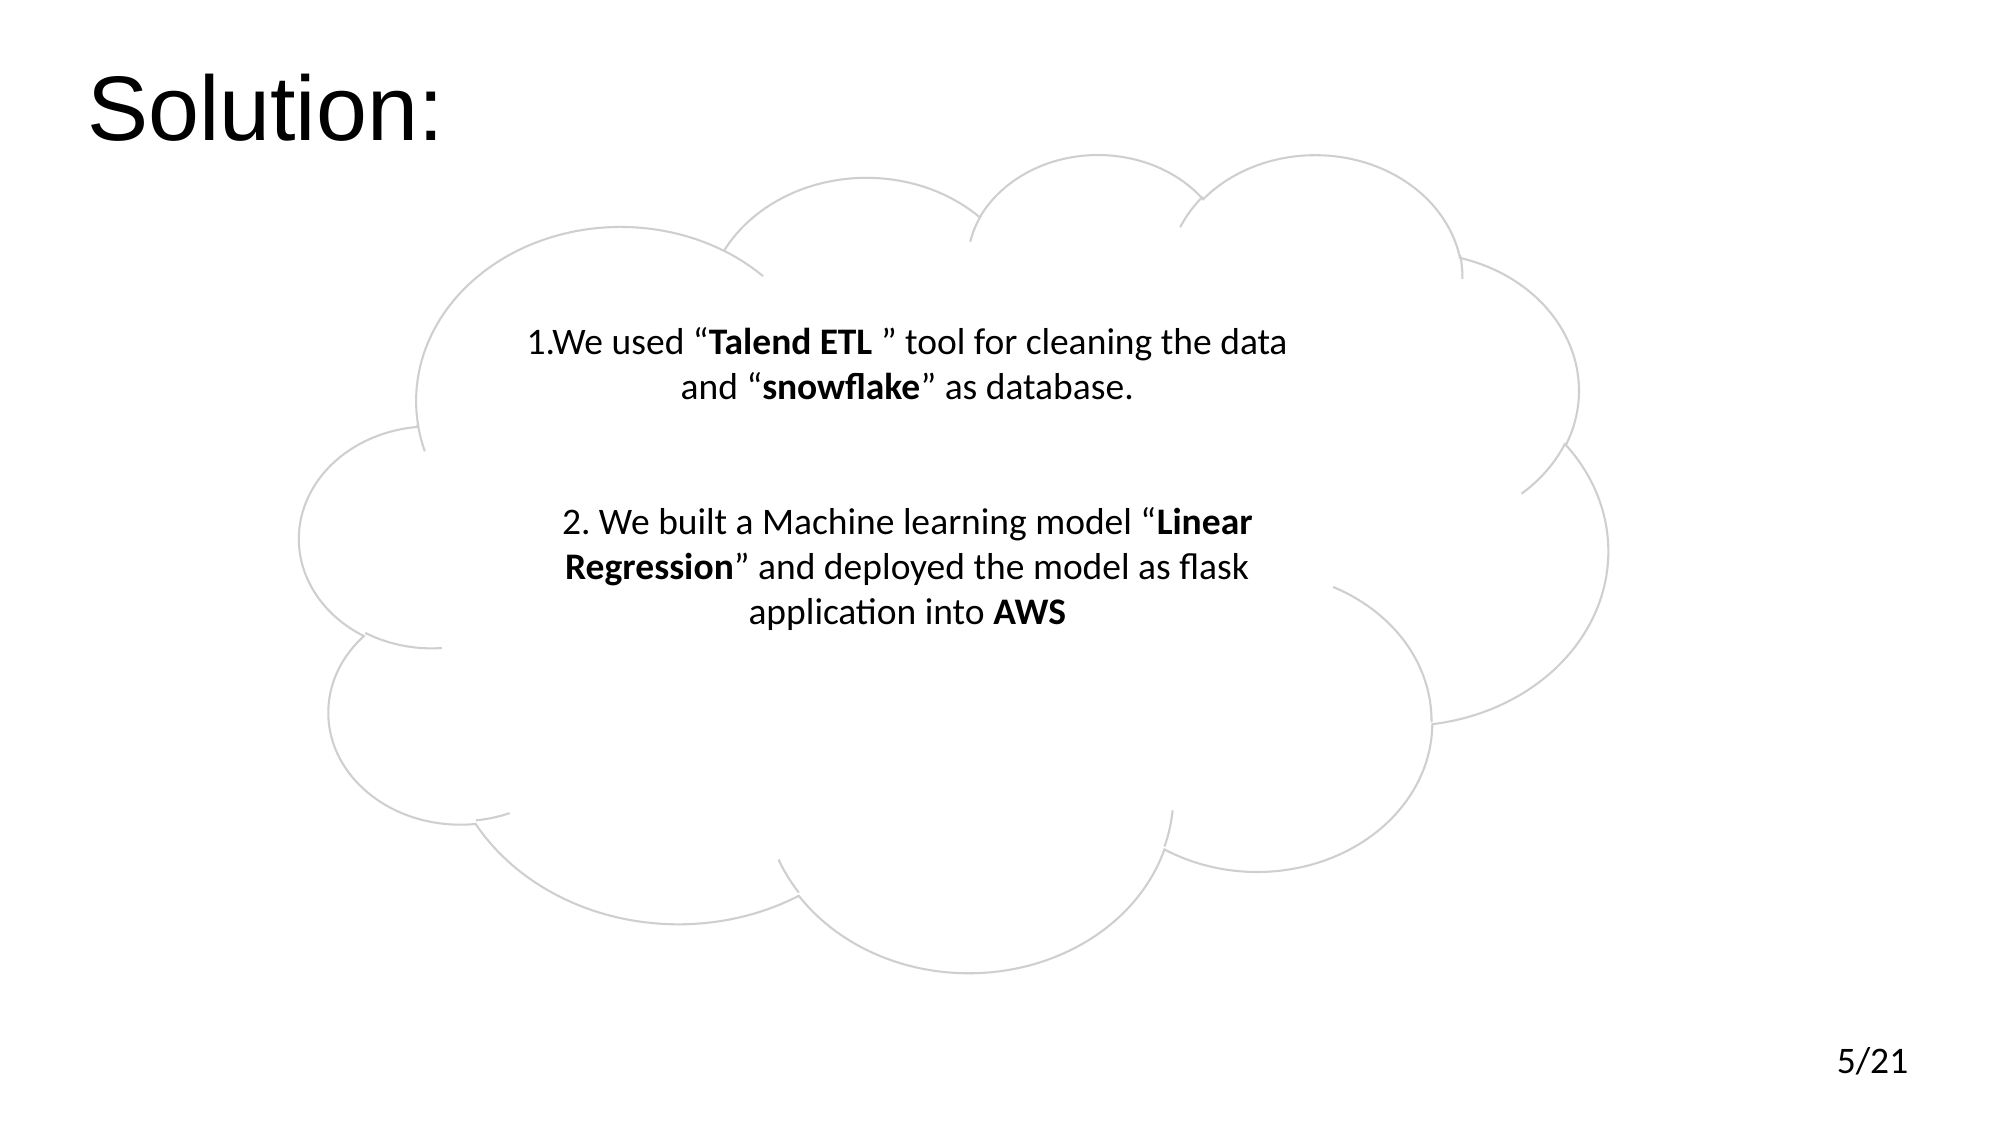

# Solution:
1.We used “Talend ETL ” tool for cleaning the data and “snowflake” as database.

2. We built a Machine learning model “Linear Regression” and deployed the model as flask application into AWS

5/21